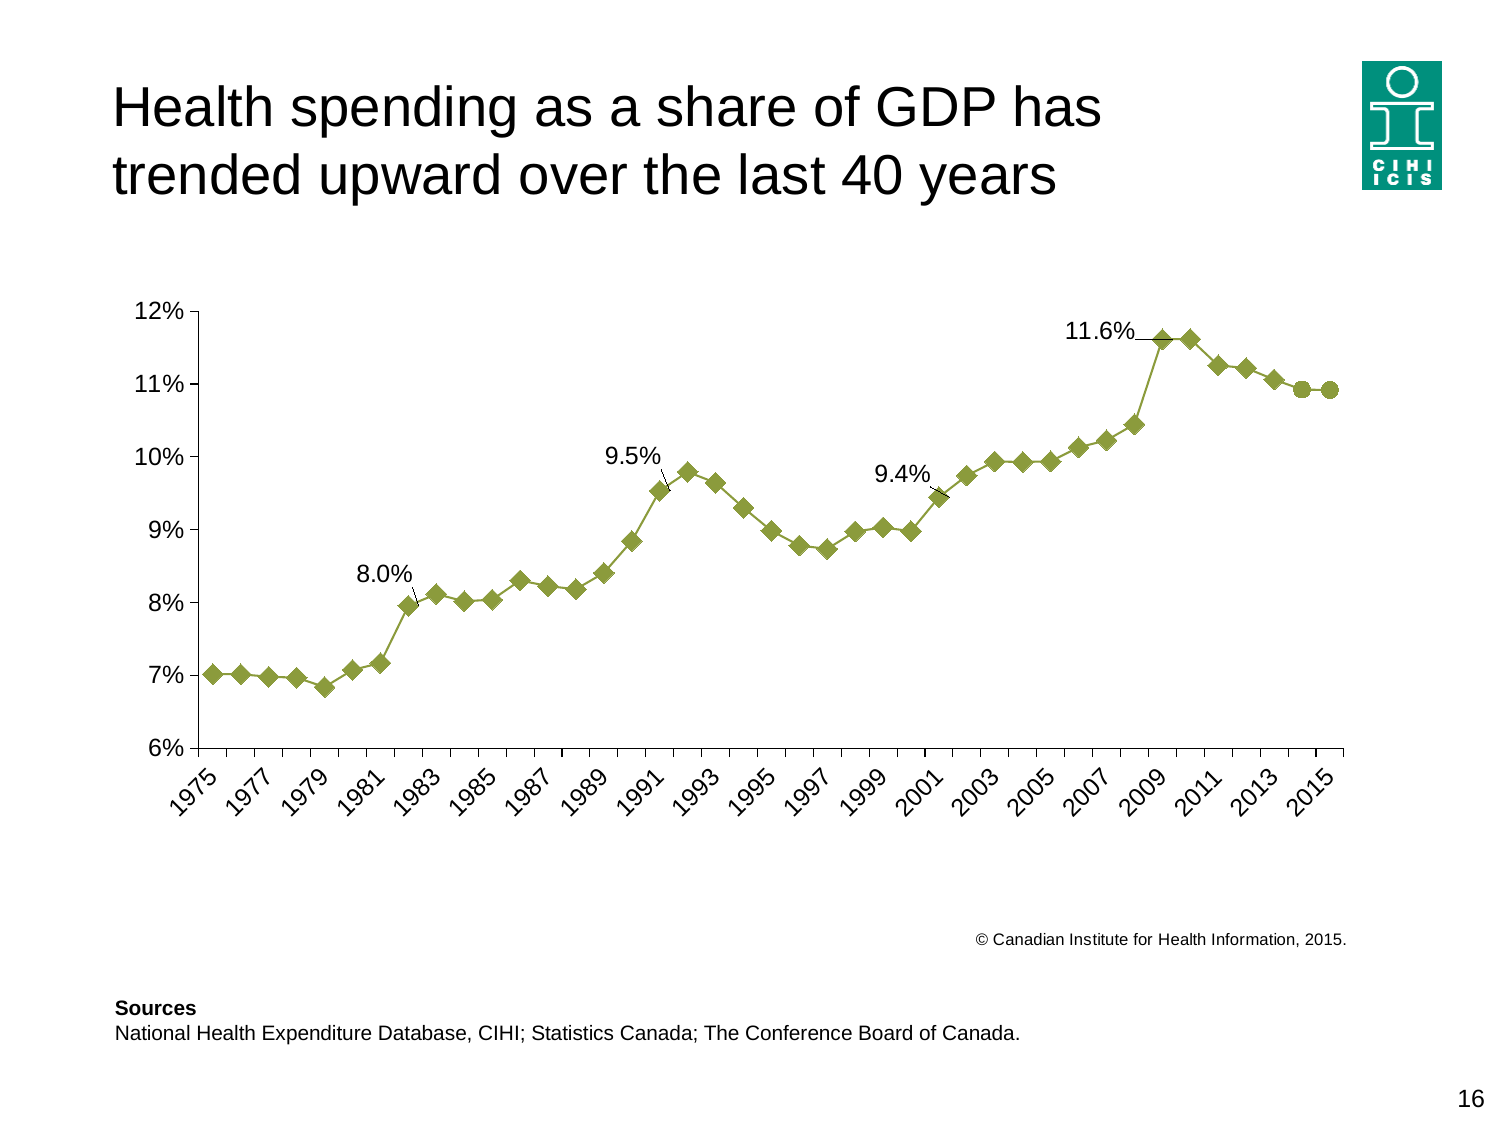

# Health spending as a share of GDP has trended upward over the last 40 years

### Chart

| Category | Actual | Forecast |
|---|---|---|
| 1975 | 0.07015484722544114 | None |
| 1976 | 0.07014509908365554 | None |
| 1977 | 0.06979634103565066 | None |
| 1978 | 0.06967408676929222 | None |
| 1979 | 0.06838766552933995 | None |
| 1980 | 0.07073346649258153 | None |
| 1981 | 0.07168401306082824 | None |
| 1982 | 0.0795411835257469 | None |
| 1983 | 0.08115810761202406 | None |
| 1984 | 0.08016883371811598 | None |
| 1985 | 0.08038894559814855 | None |
| 1986 | 0.08302820182353755 | None |
| 1987 | 0.08224764993269224 | None |
| 1988 | 0.08183030865807758 | None |
| 1989 | 0.08405817381951376 | None |
| 1990 | 0.08844247727813384 | None |
| 1991 | 0.09533526473203154 | None |
| 1992 | 0.09792872358274538 | None |
| 1993 | 0.09643967590484978 | None |
| 1994 | 0.09300930017947655 | None |
| 1995 | 0.08985217095751913 | None |
| 1996 | 0.08783136722973733 | None |
| 1997 | 0.08735703639788467 | None |
| 1998 | 0.08974527053417955 | None |
| 1999 | 0.09030179903157118 | None |
| 2000 | 0.0897947283204333 | None |
| 2001 | 0.09446450484815147 | None |
| 2002 | 0.09742703770955811 | None |
| 2003 | 0.09936355185606408 | None |
| 2004 | 0.0992915369350259 | None |
| 2005 | 0.09938011552345057 | None |
| 2006 | 0.10130010811149125 | None |
| 2007 | 0.10226868375459447 | None |
| 2008 | 0.10446169005563422 | None |
| 2009 | 0.11612682399668793 | None |
| 2010 | 0.11616817252915743 | None |
| 2011 | 0.11255753482968216 | None |
| 2012 | 0.11218873671649615 | None |
| 2013 | 0.11060418953470773 | None |
| 2014 | 0.10922900135805733 | None |
| 2015 | 0.10917567902246902 | None |
Sources
National Health Expenditure Database, CIHI; Statistics Canada; The Conference Board of Canada.
16